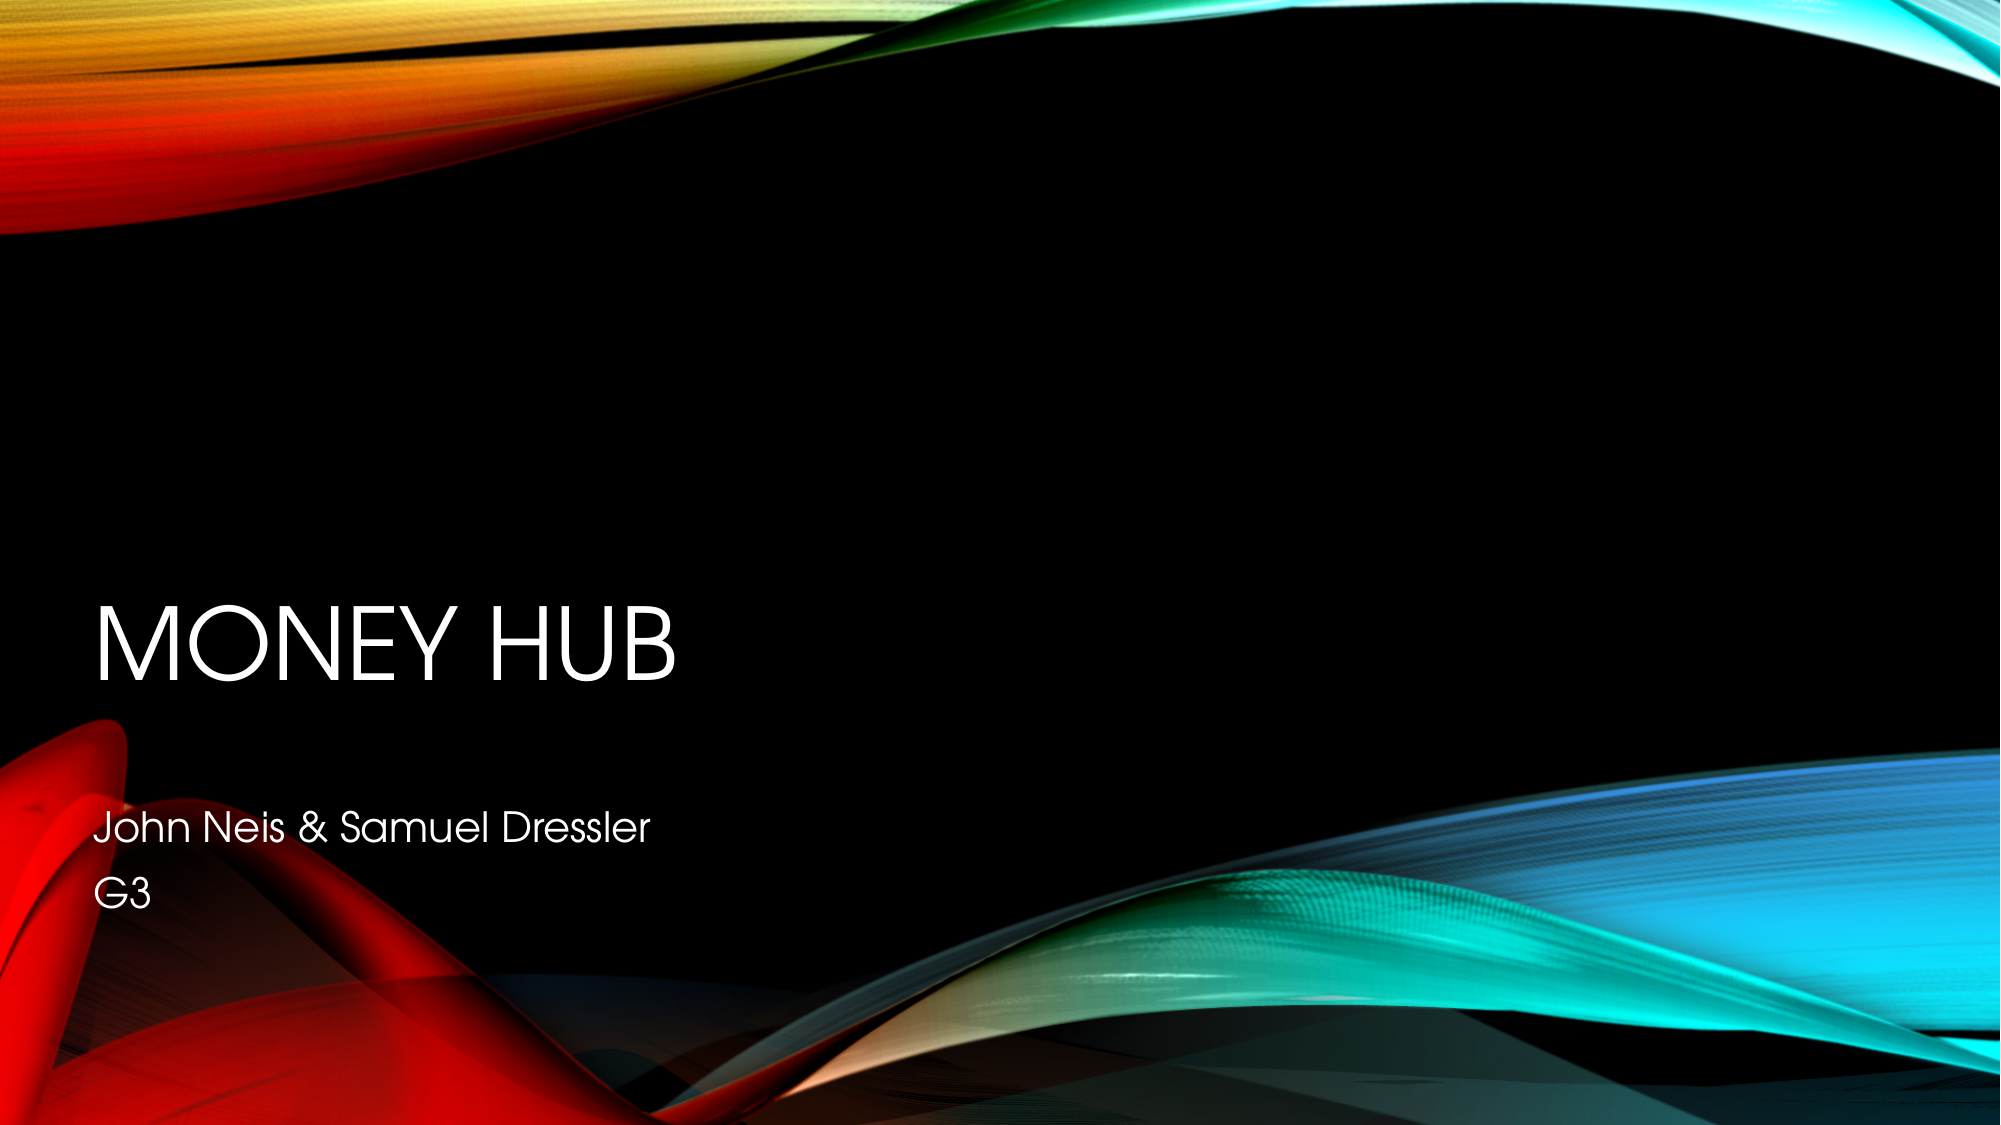

# Money Hub
John Neis & Samuel Dressler
G3